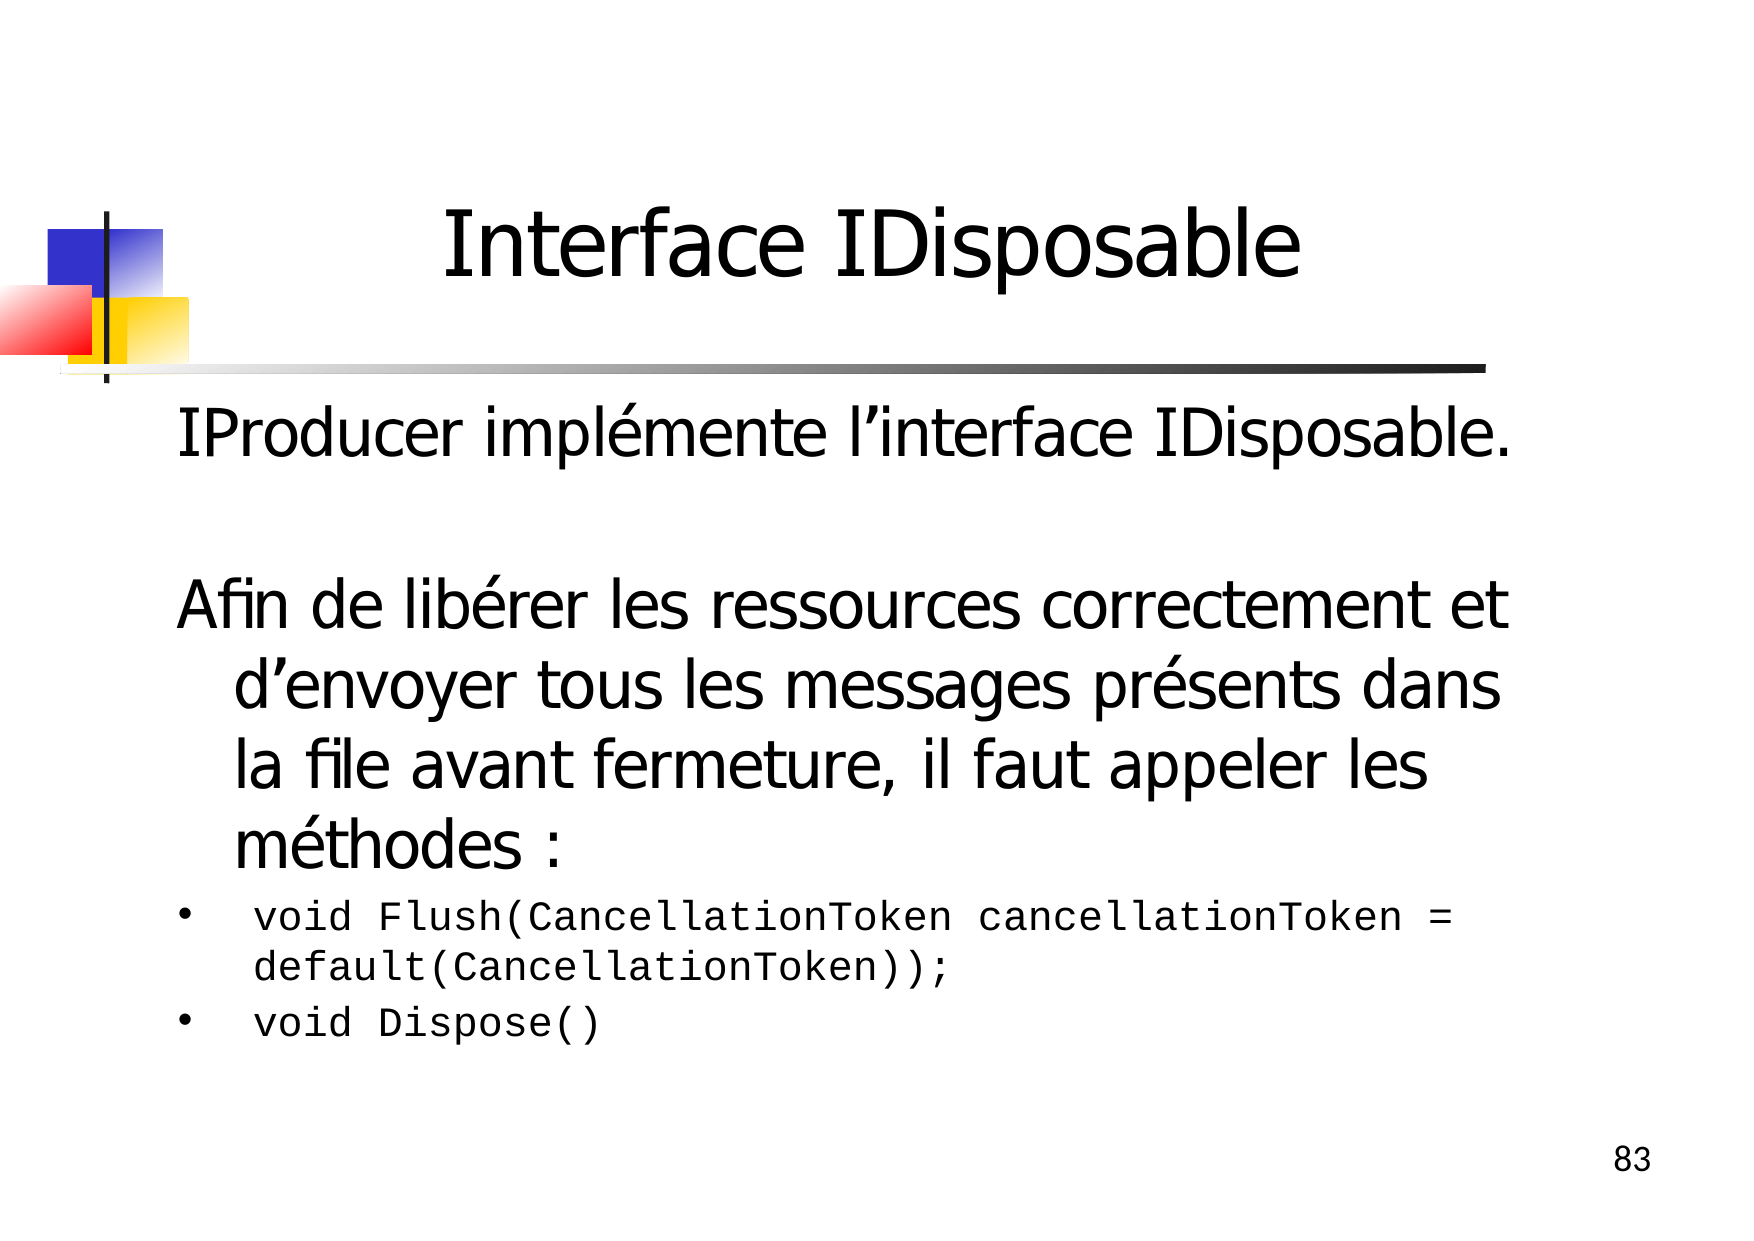

Interface IDisposable
IProducer implémente l’interface IDisposable.

Afin de libérer les ressources correctement et d’envoyer tous les messages présents dans la file avant fermeture, il faut appeler les méthodes :
void Flush(CancellationToken cancellationToken = default(CancellationToken));
void Dispose()